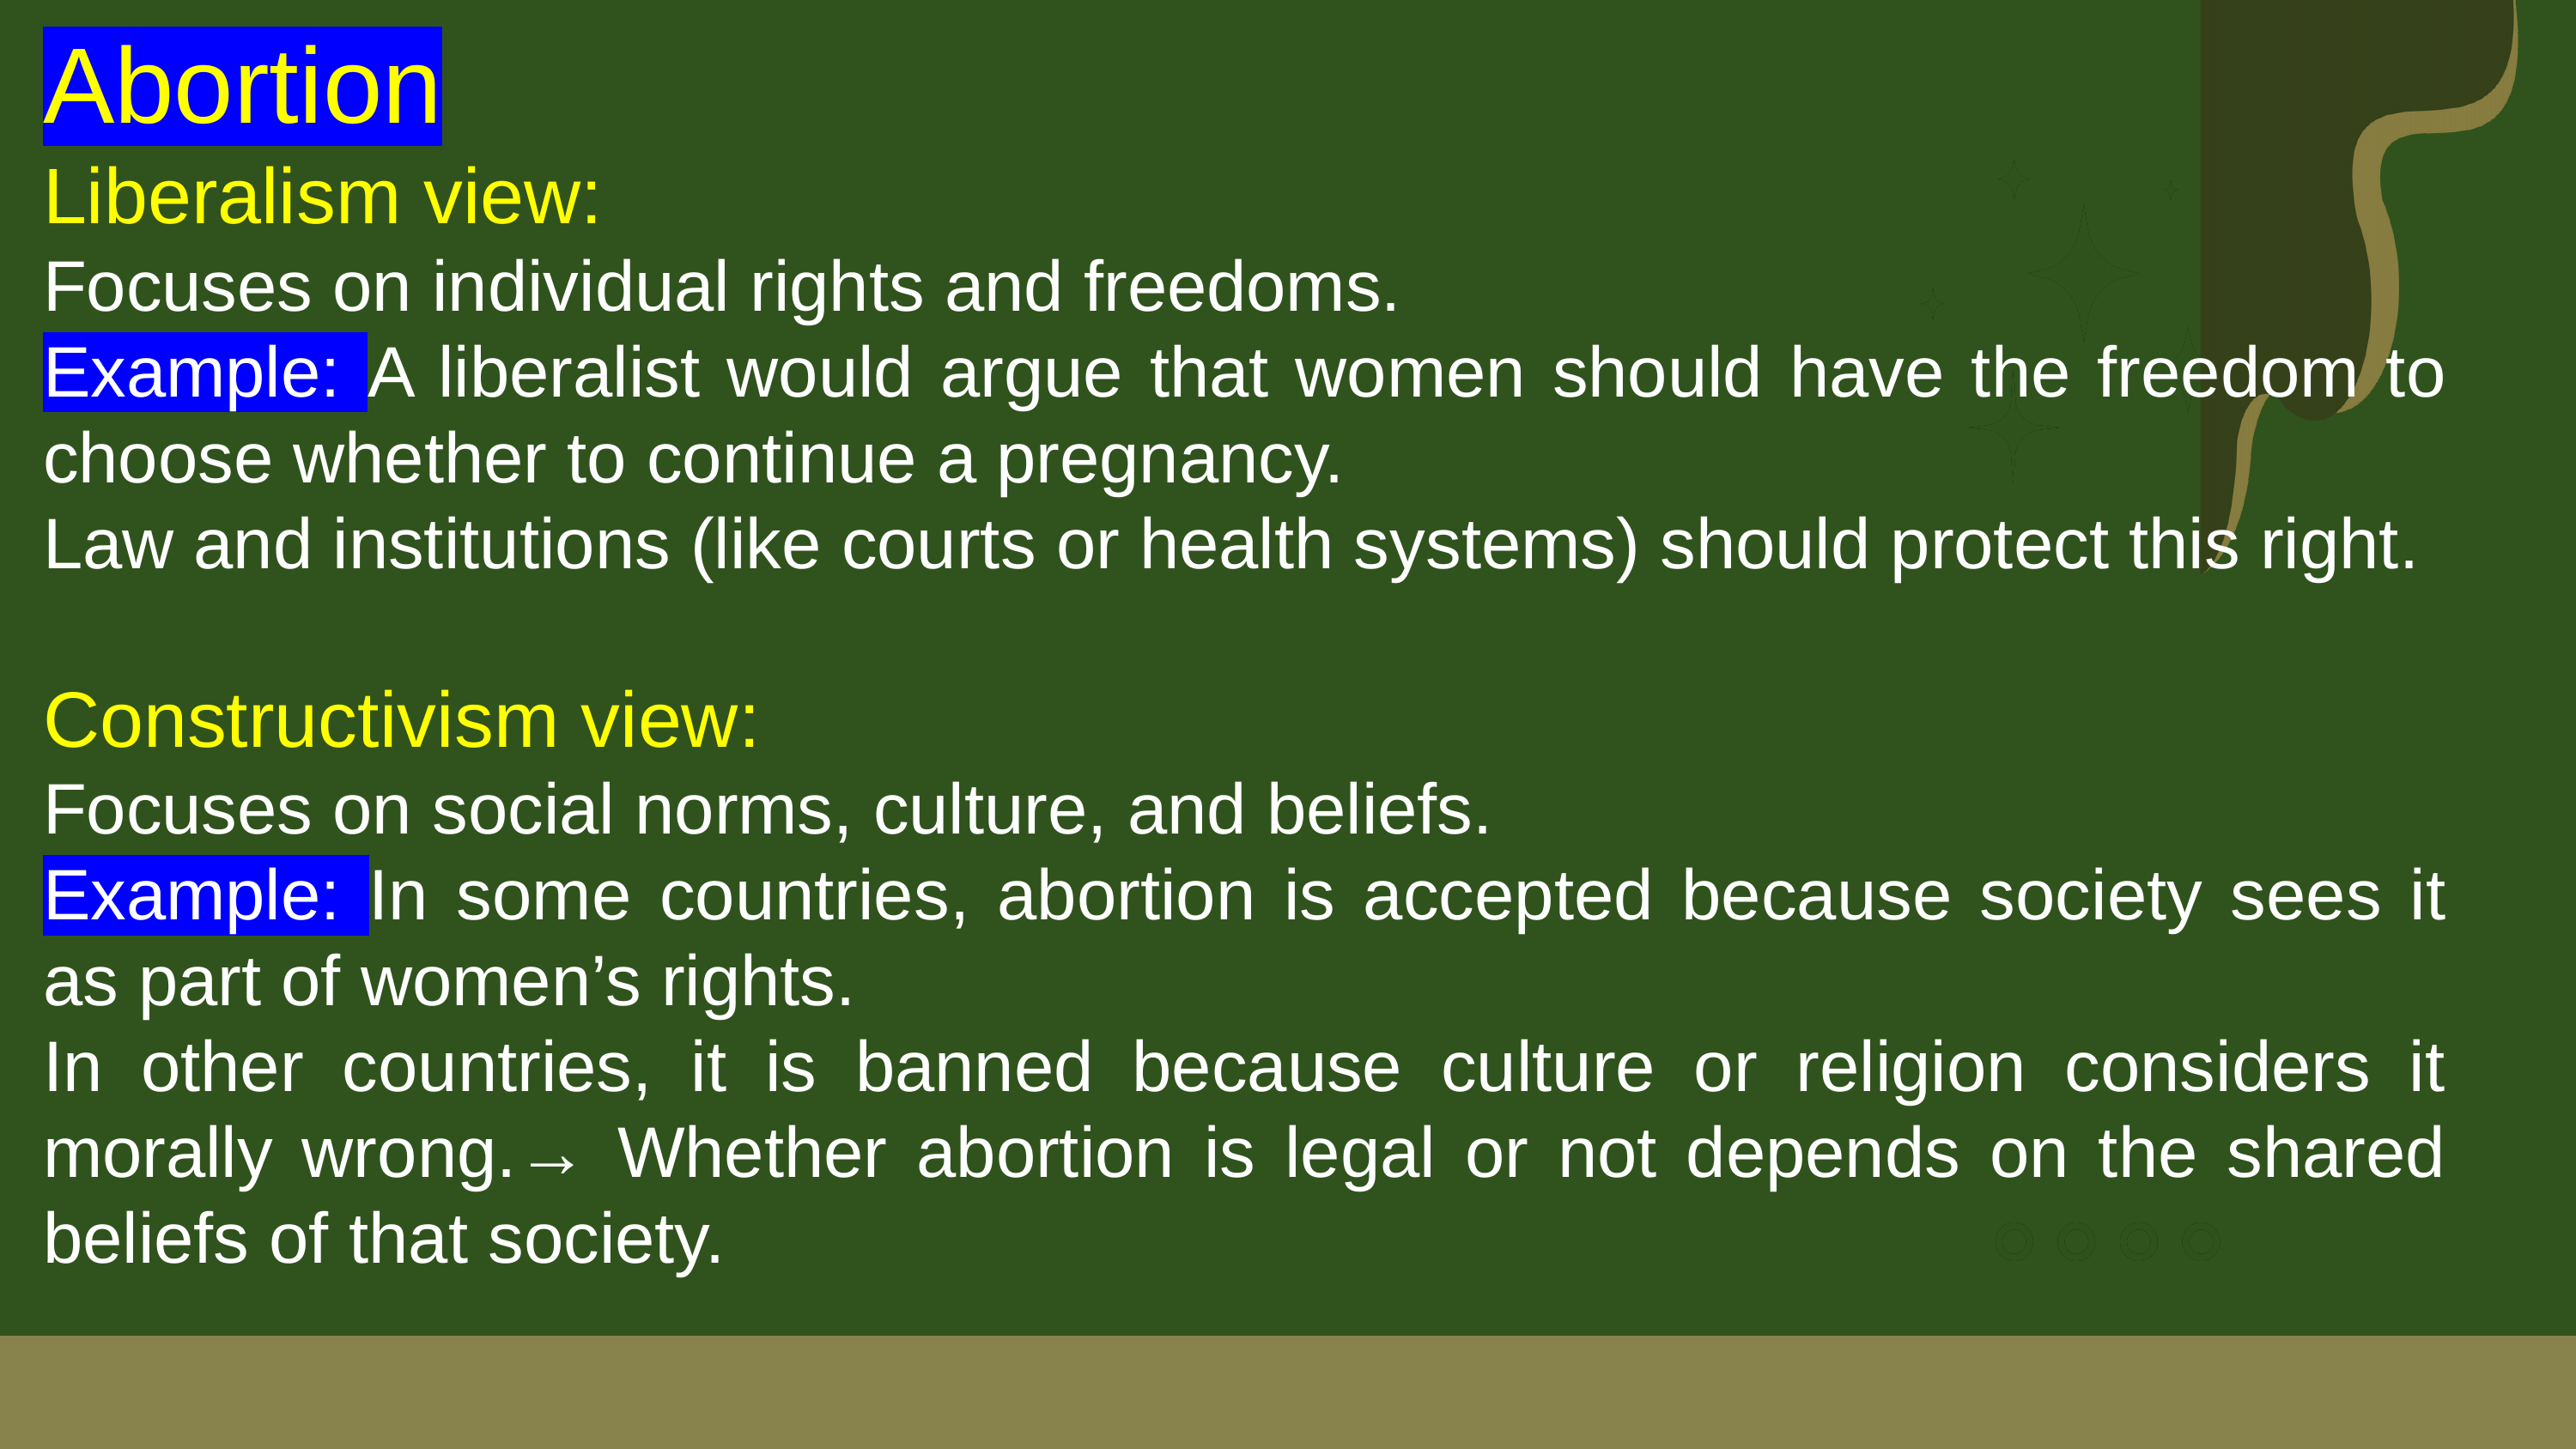

Abortion
Liberalism view:
Focuses on individual rights and freedoms.
Example: A liberalist would argue that women should have the freedom to choose whether to continue a pregnancy.
Law and institutions (like courts or health systems) should protect this right.

Constructivism view:
Focuses on social norms, culture, and beliefs.
Example: In some countries, abortion is accepted because society sees it as part of women’s rights.
In other countries, it is banned because culture or religion considers it morally wrong.→ Whether abortion is legal or not depends on the shared beliefs of that society.